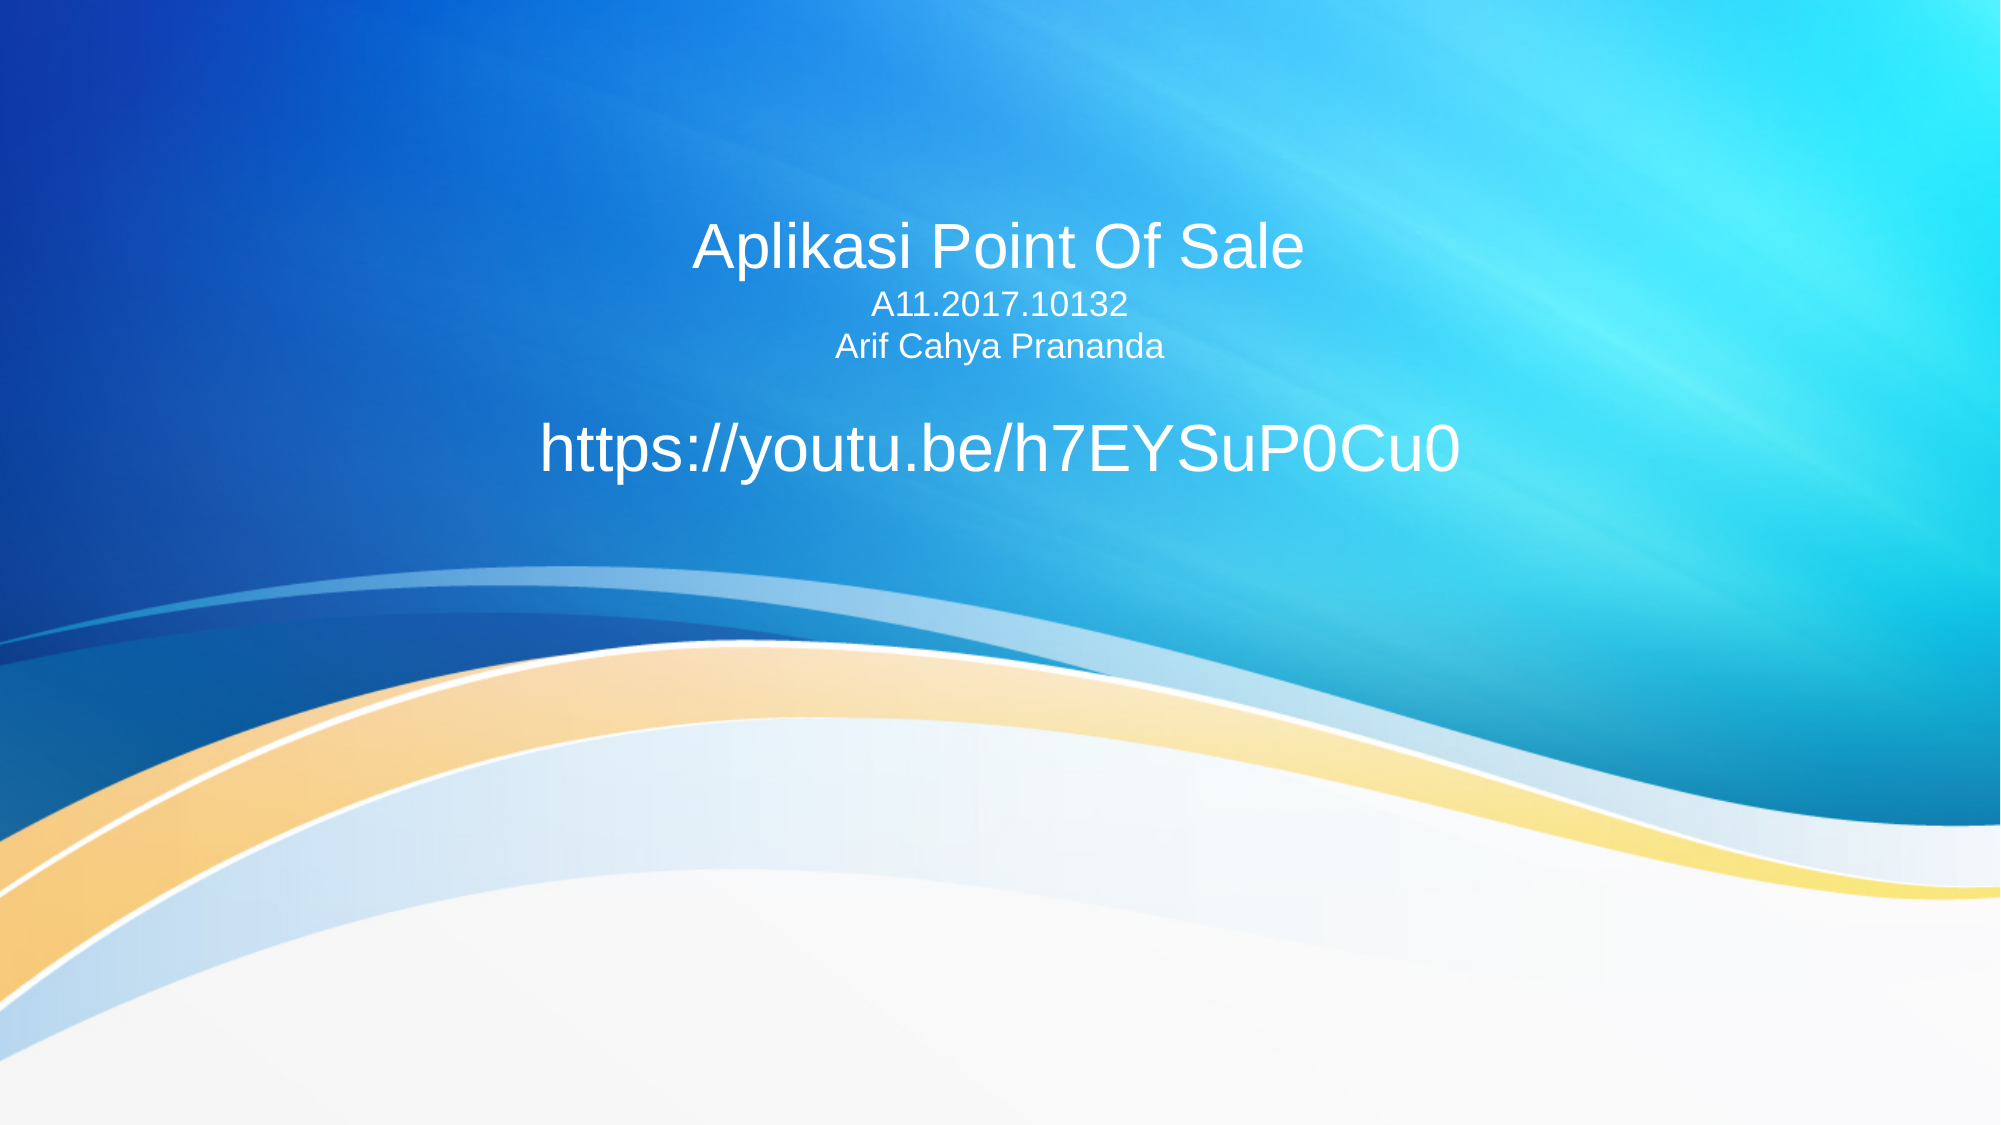

# Aplikasi Point Of Sale A11.2017.10132 Arif Cahya Prananda
https://youtu.be/h7EYSuP0Cu0